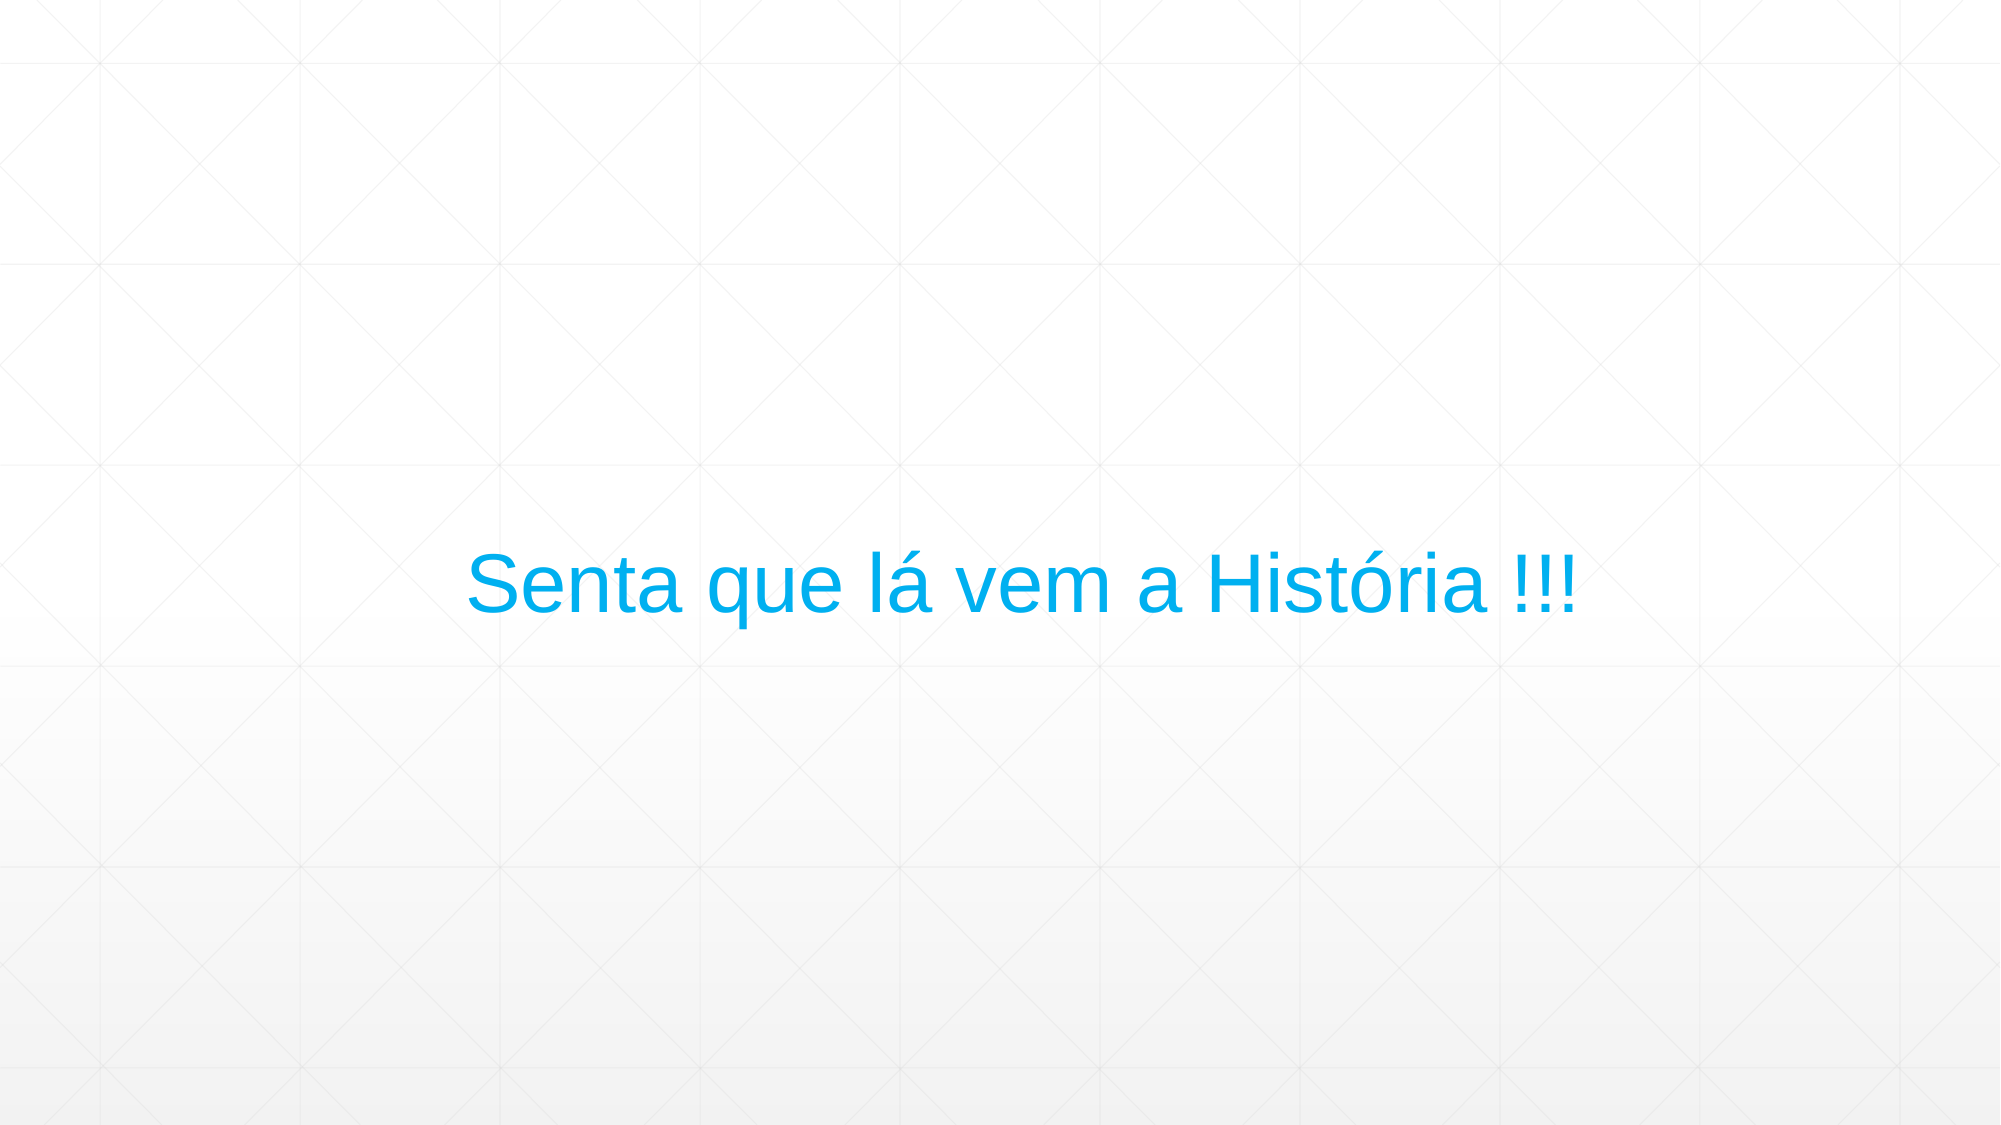

Senta que lá vem a História !!!